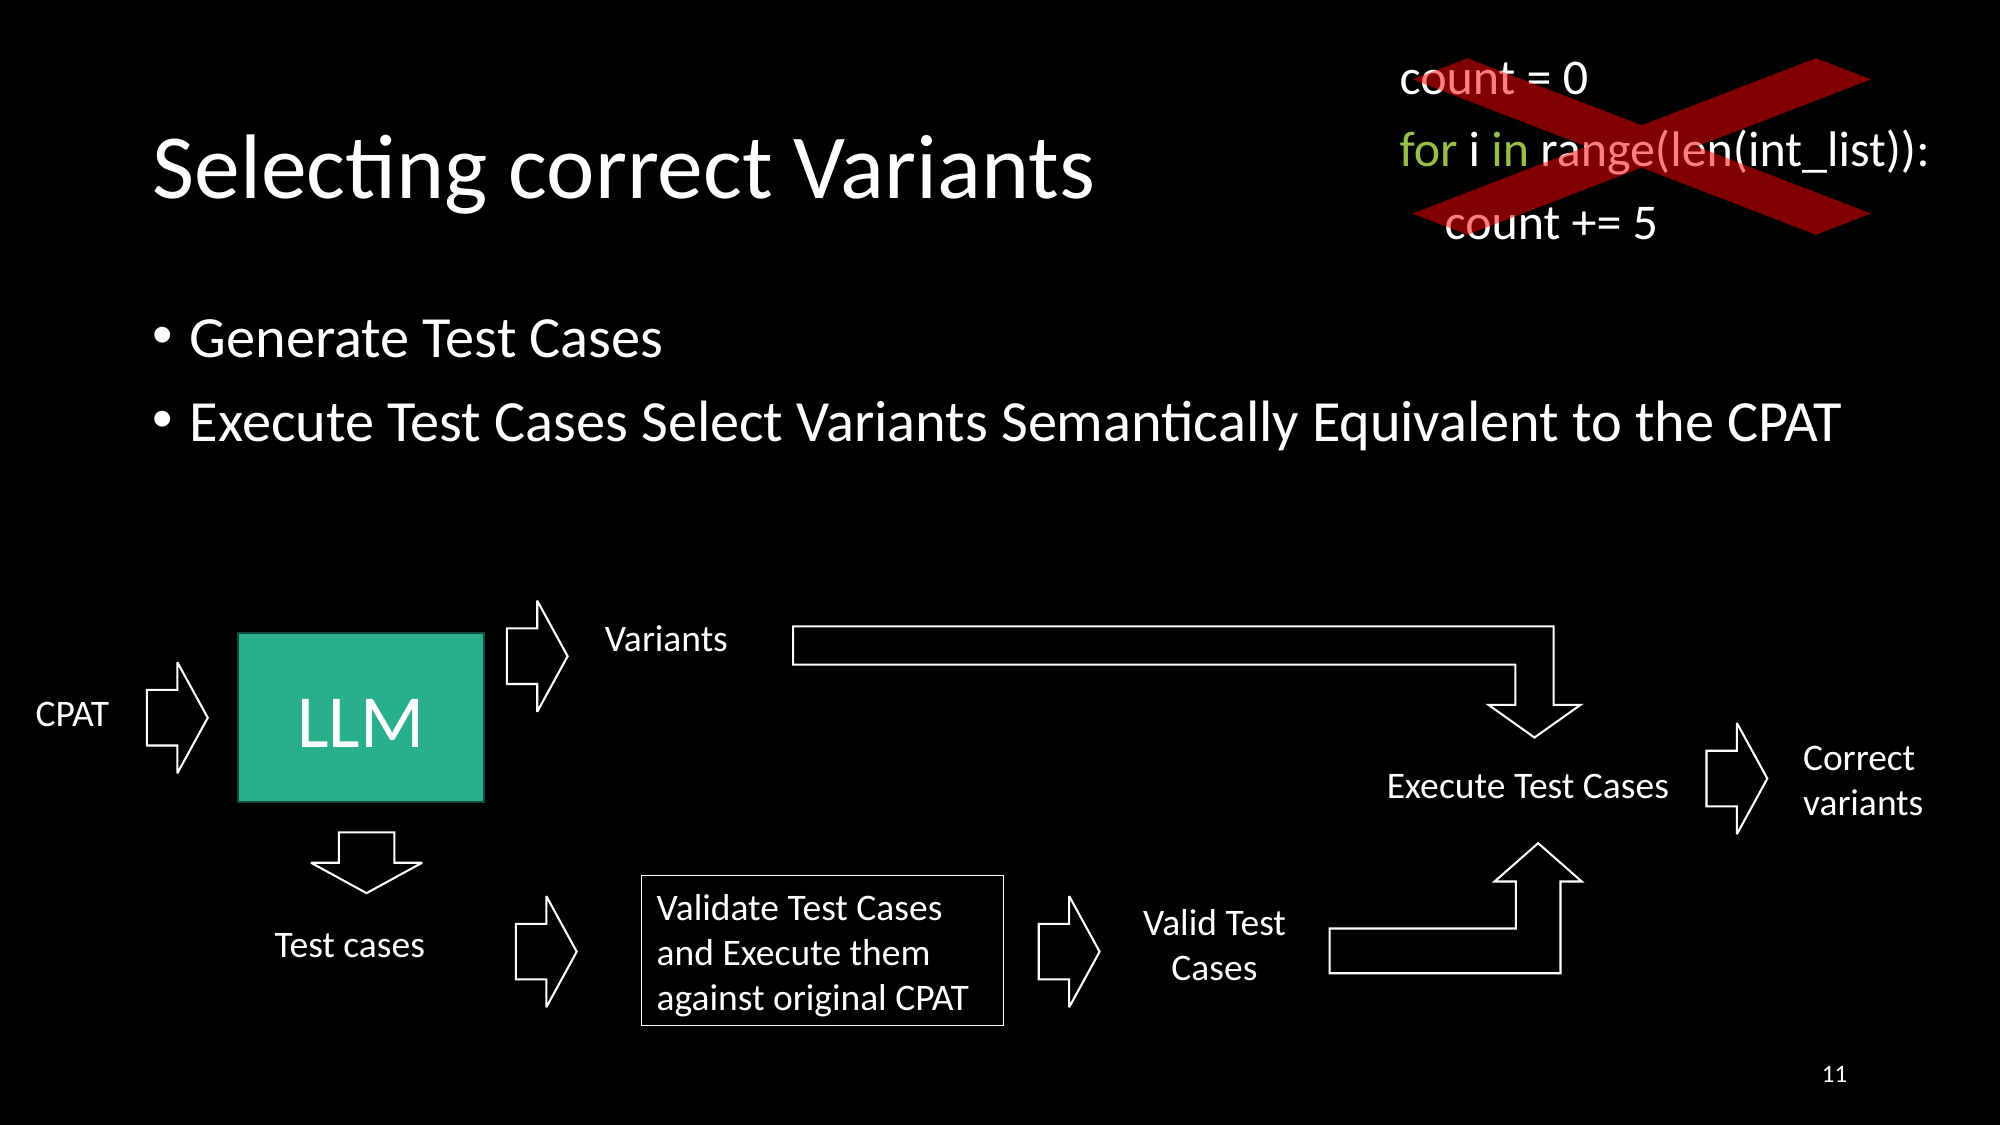

count = 0
for i in range(len(int_list)):
    count += 5

# Selecting correct Variants
Generate Test Cases
Execute Test Cases Select Variants Semantically Equivalent to the CPAT

Variants

LLM

CPAT

Correct variants
Execute Test Cases

Validate Test Cases and Execute them against original CPAT
Valid Test Cases

Test cases
11